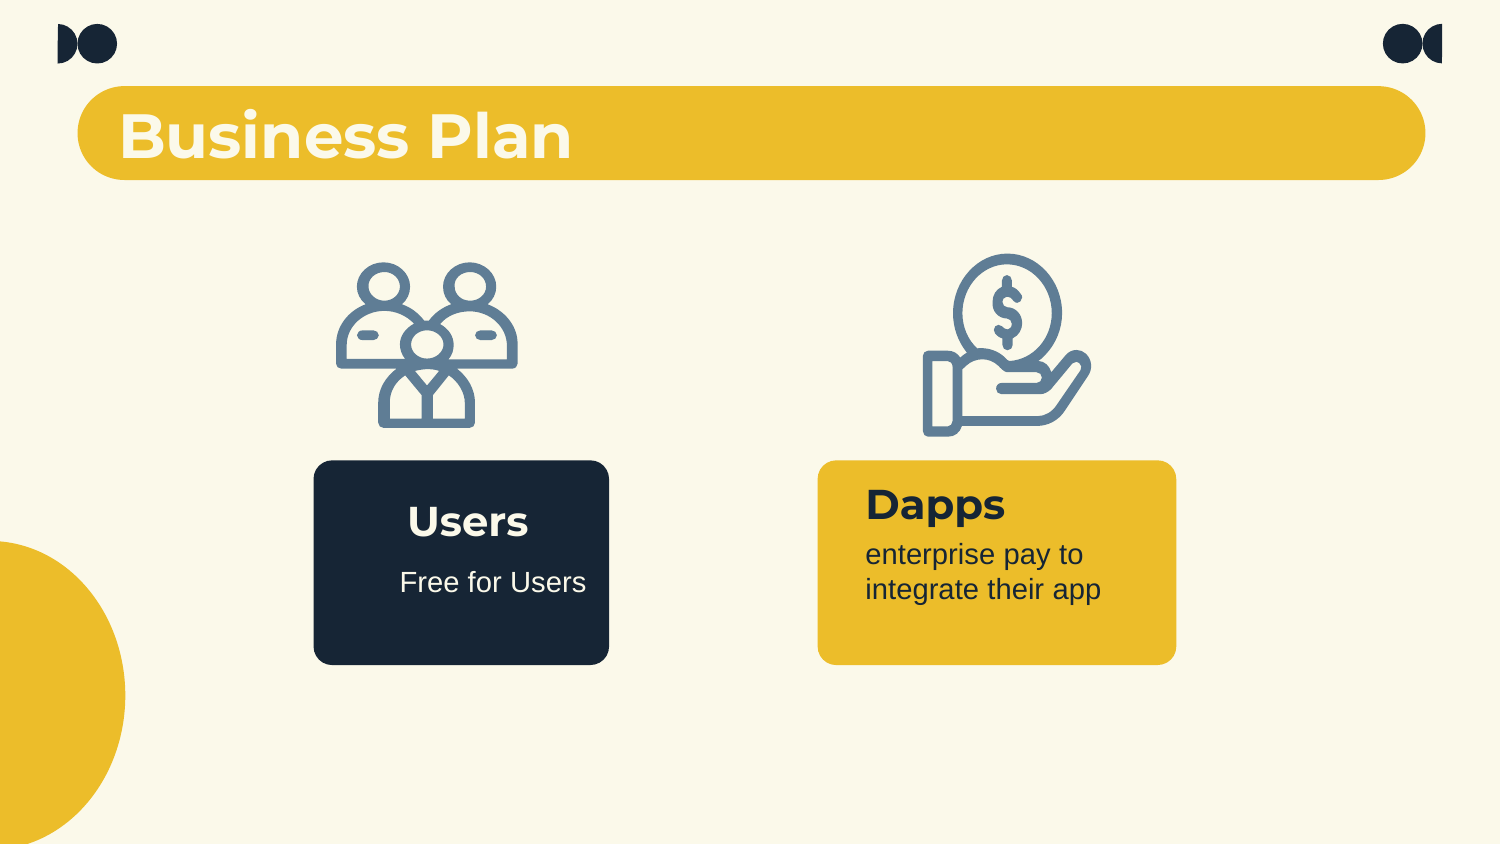

# Business Plan

Dapps
enterprise pay to integrate their app

Users
Free for Users